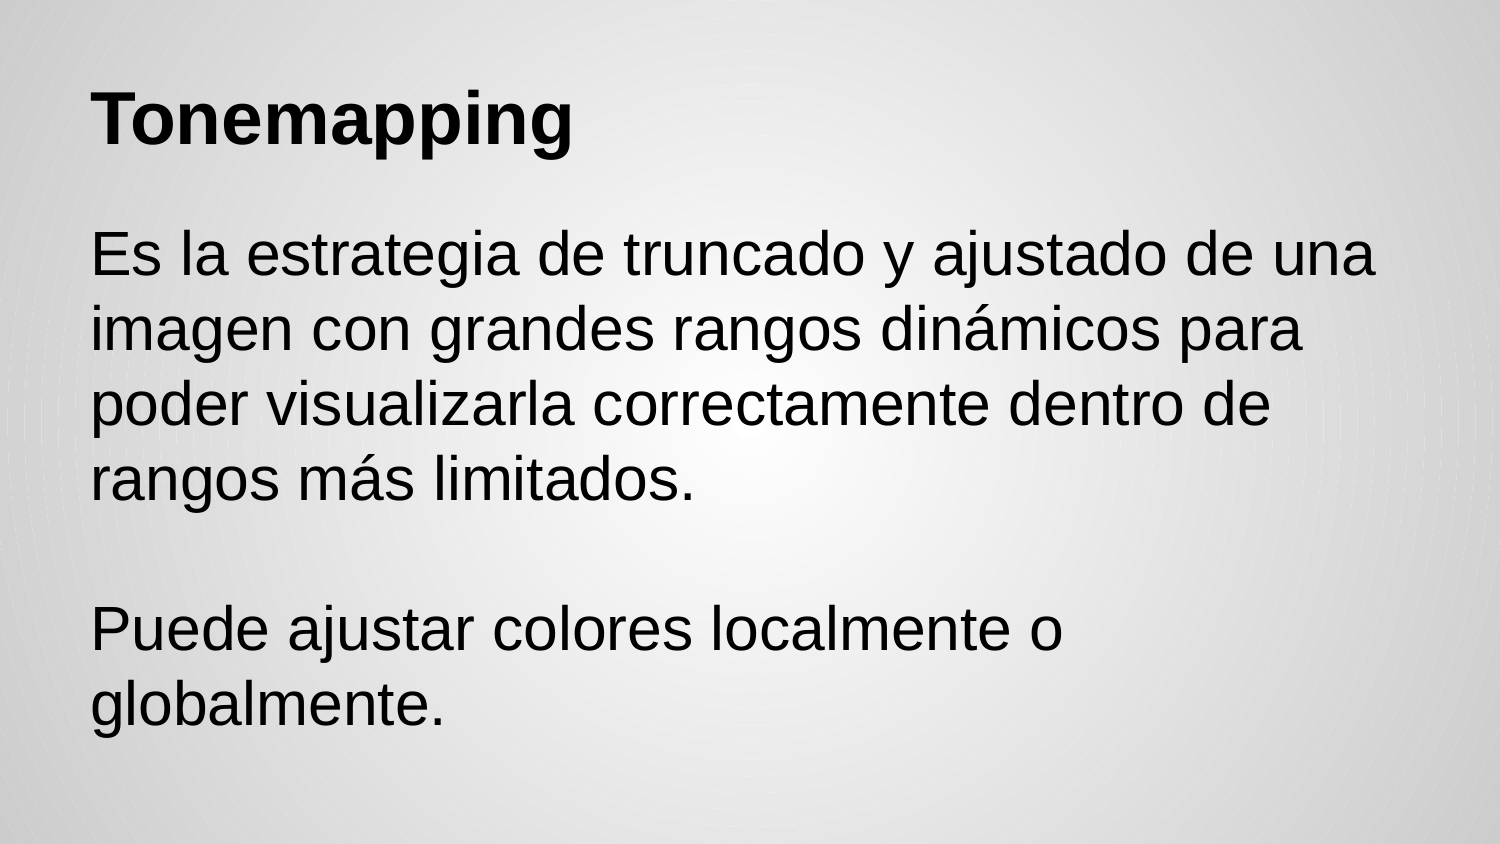

# Tonemapping
Es la estrategia de truncado y ajustado de una imagen con grandes rangos dinámicos para poder visualizarla correctamente dentro de rangos más limitados.

Puede ajustar colores localmente o globalmente.